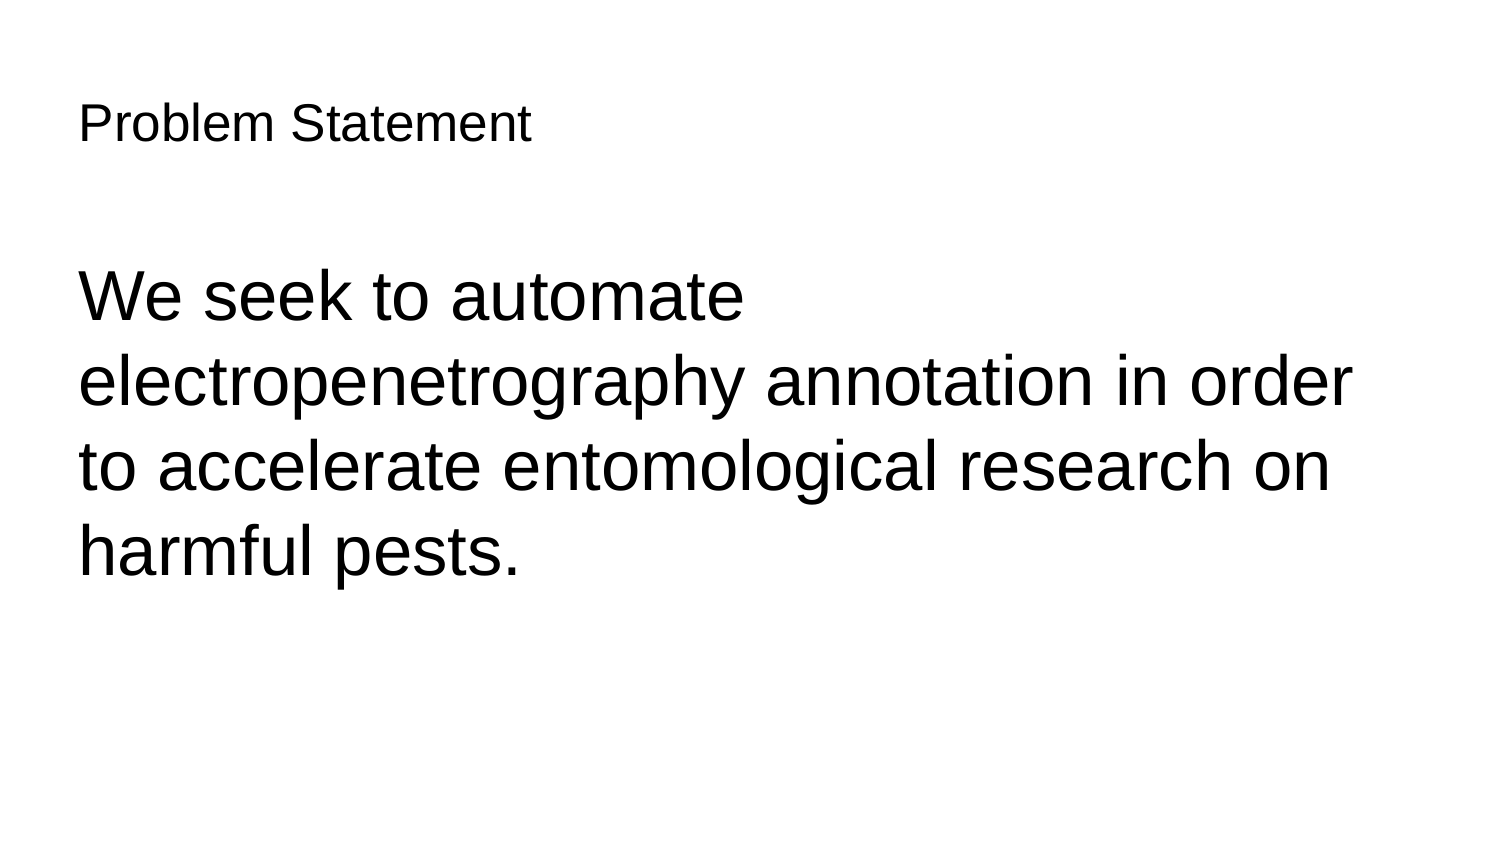

# Problem Statement
We seek to automate electropenetrography annotation in order to accelerate entomological research on harmful pests.